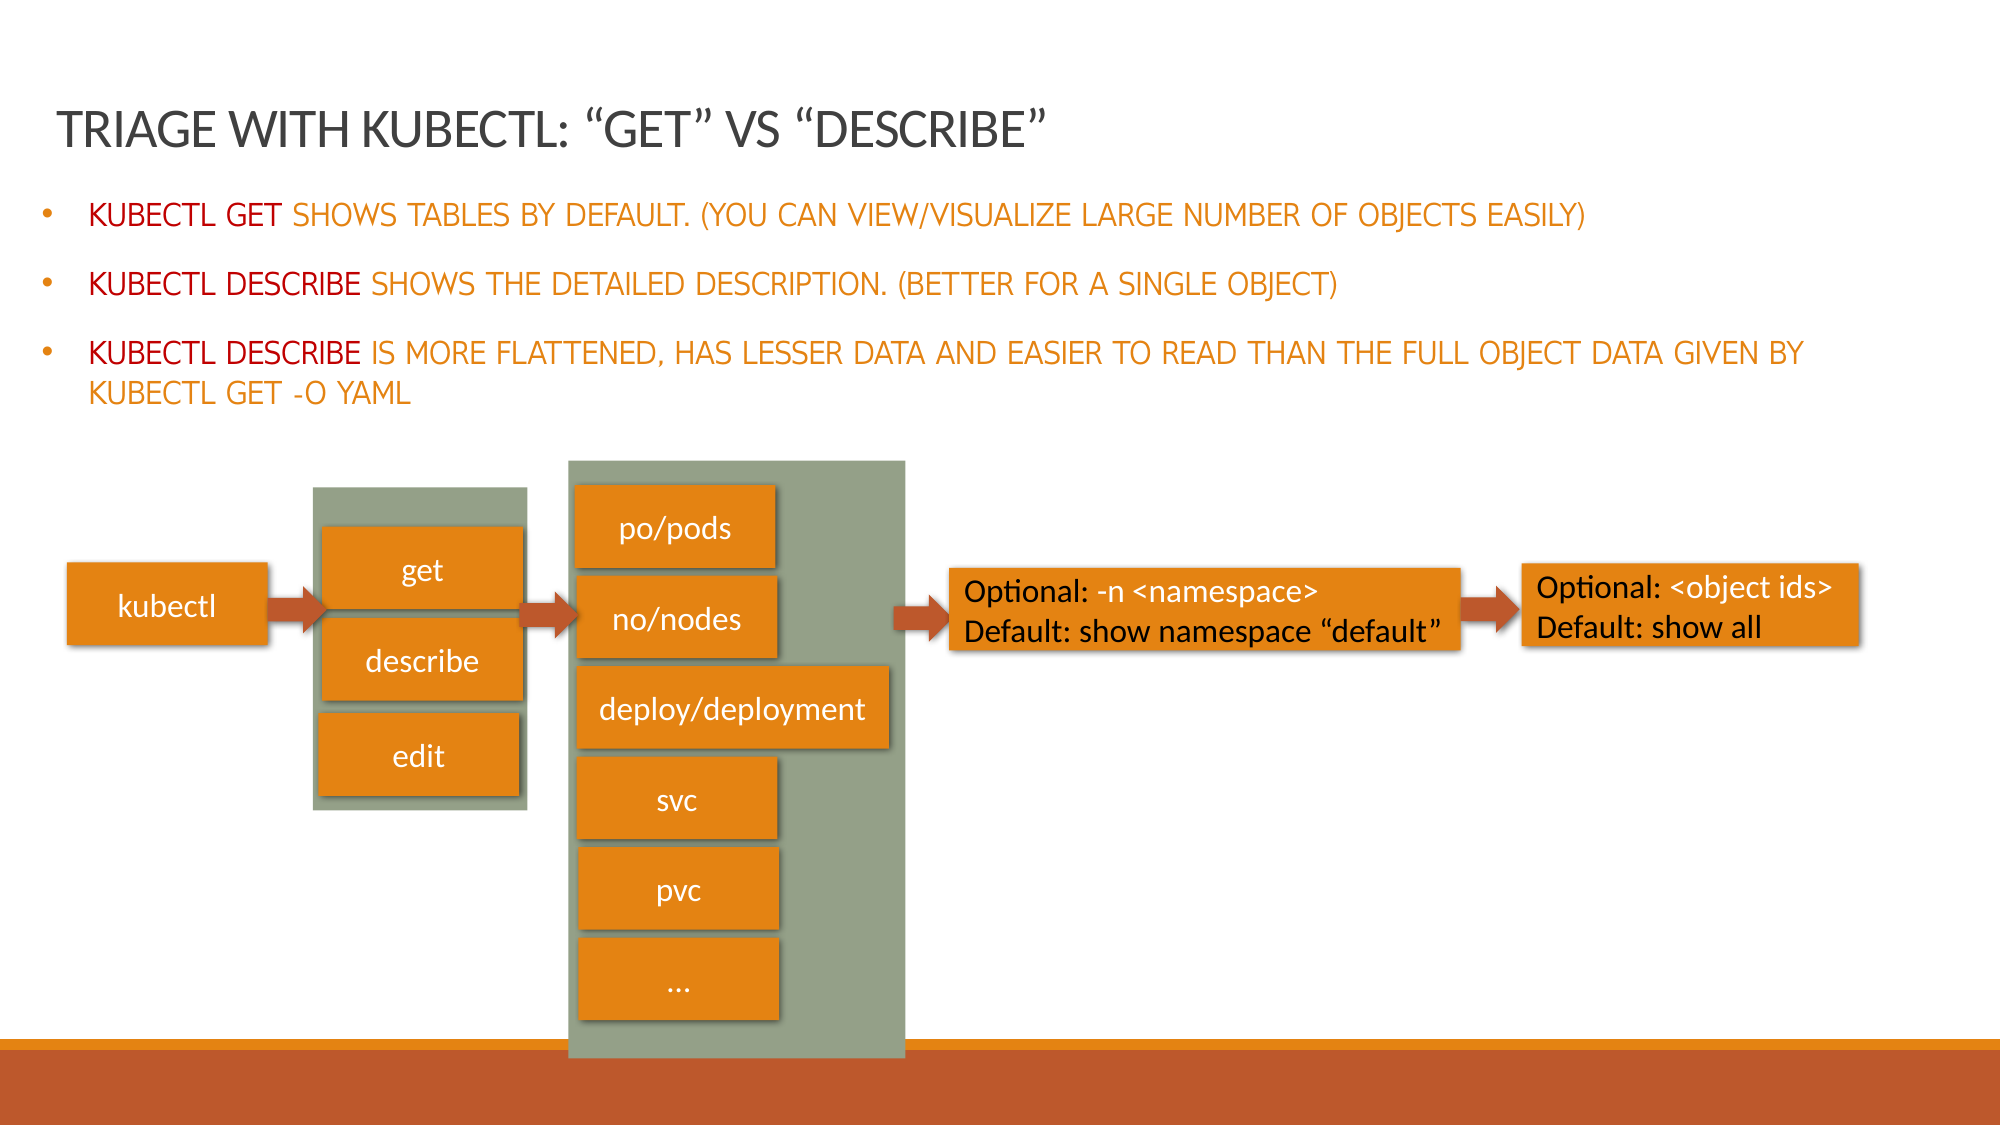

# TRIAGE WITH KUBECTL: “GET” VS “DESCRIBE”
kubectl get shows tables by default. (You can view/visualize large number of objects easily)
kubectl describe shows the detailed description. (Better for a single object)
kubectl describe is more flattened, has lesser data and easier to read than the full object data given by
kubectl get -o yaml

po/pods

get
kubectl
Optional: <object ids>
Default: show all
Optional: -n <namespace>
Default: show namespace “default”
no/nodes

describe
deploy/deployment
edit
svc
pvc
…